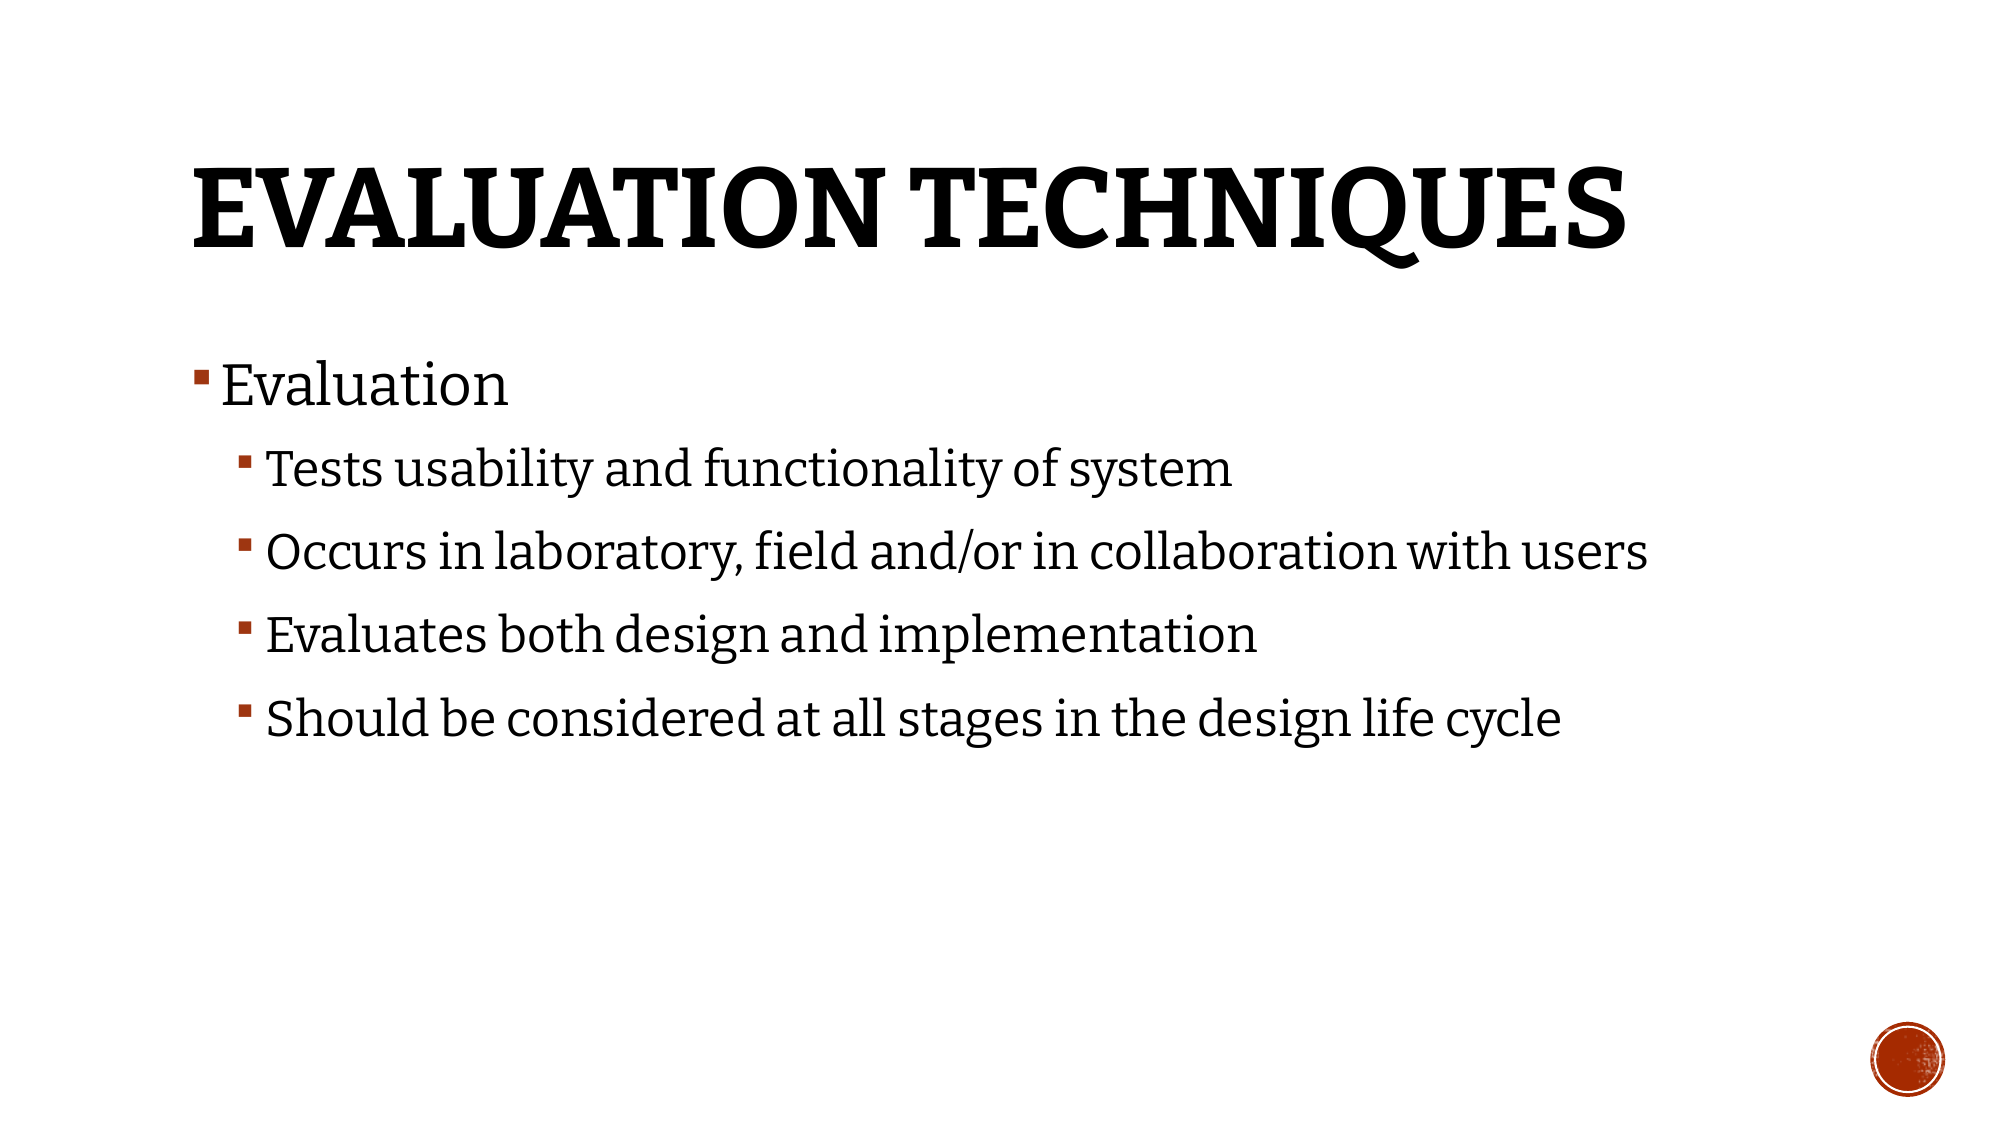

# Evaluation Techniques
Evaluation
Tests usability and functionality of system
Occurs in laboratory, field and/or in collaboration with users
Evaluates both design and implementation
Should be considered at all stages in the design life cycle